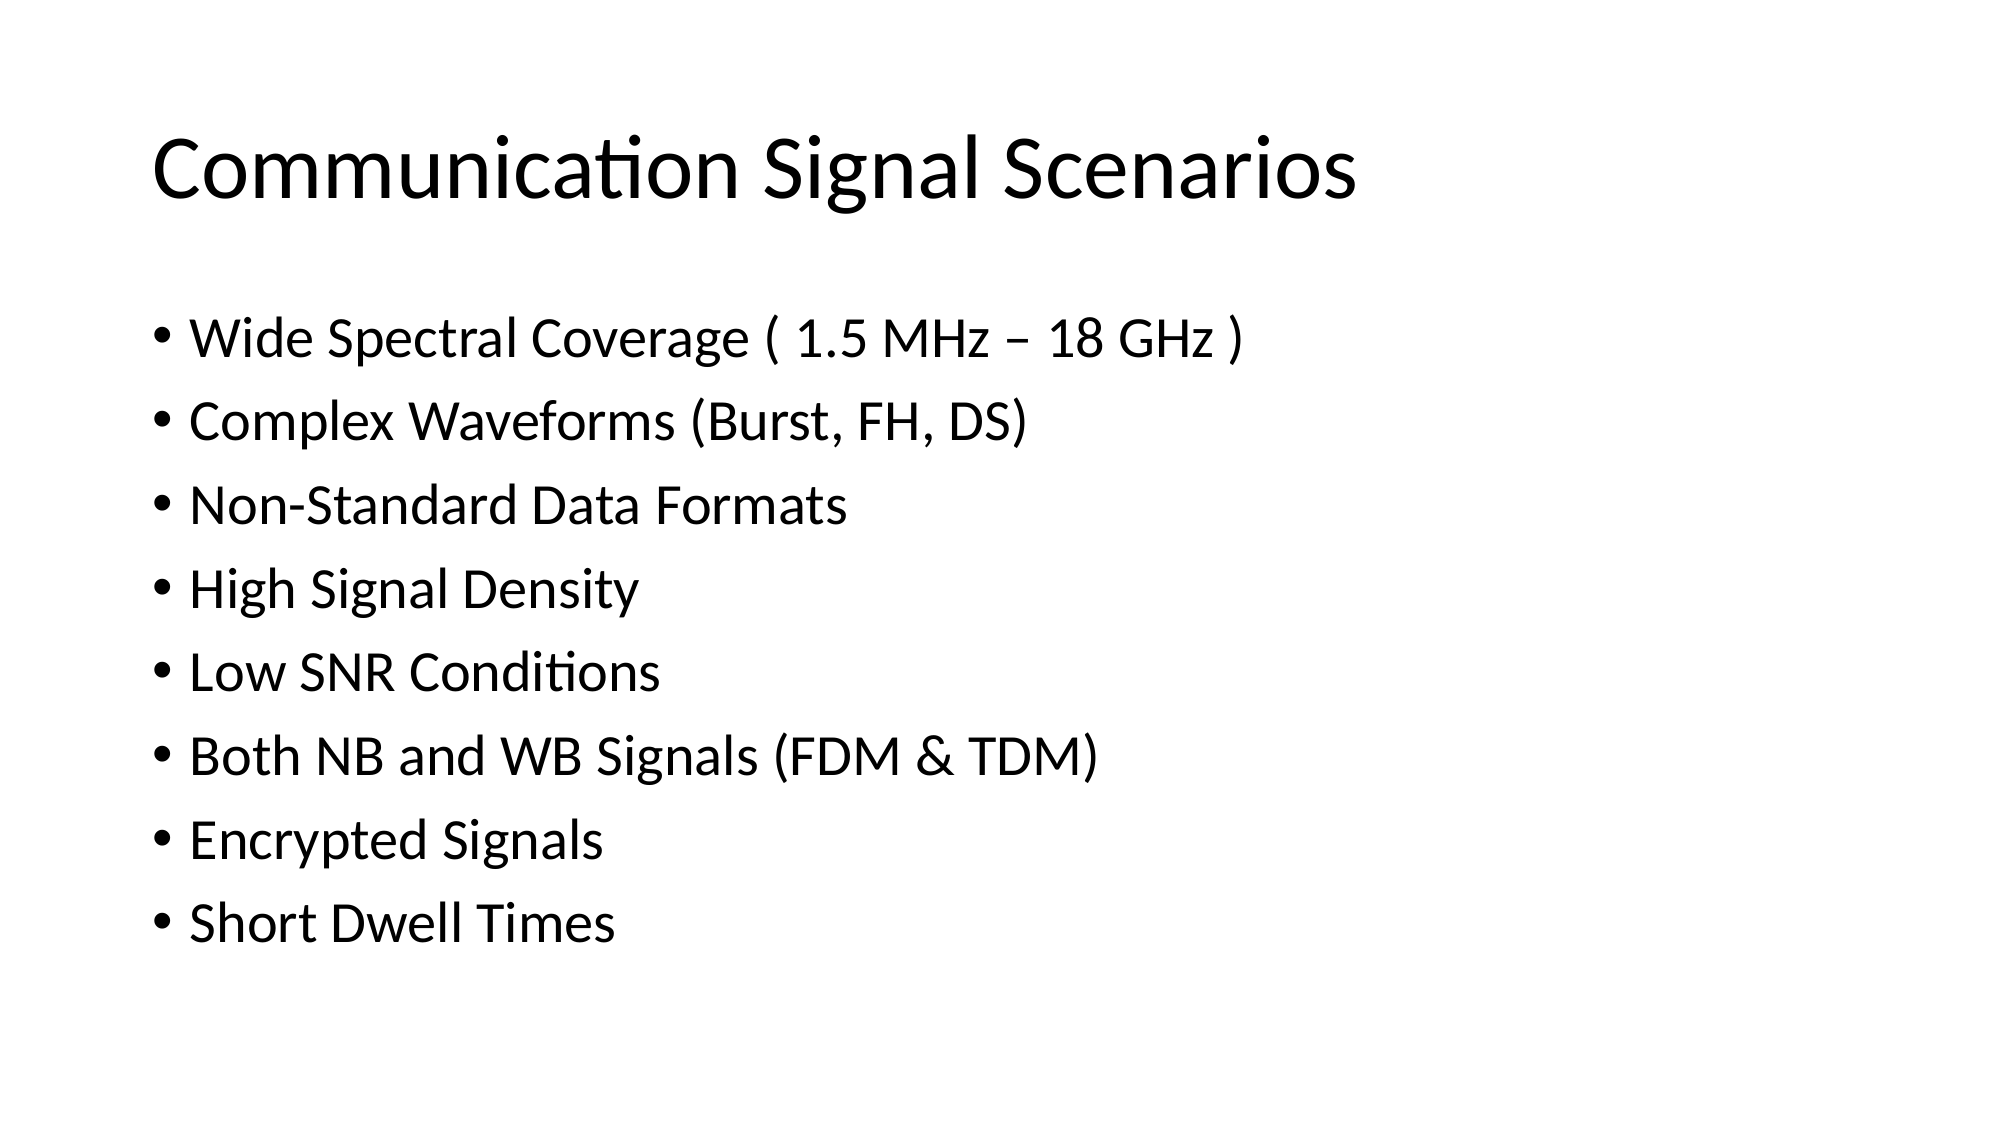

# Communication Signal Scenarios
Wide Spectral Coverage ( 1.5 MHz – 18 GHz )
Complex Waveforms (Burst, FH, DS)
Non-Standard Data Formats
High Signal Density
Low SNR Conditions
Both NB and WB Signals (FDM & TDM)
Encrypted Signals
Short Dwell Times